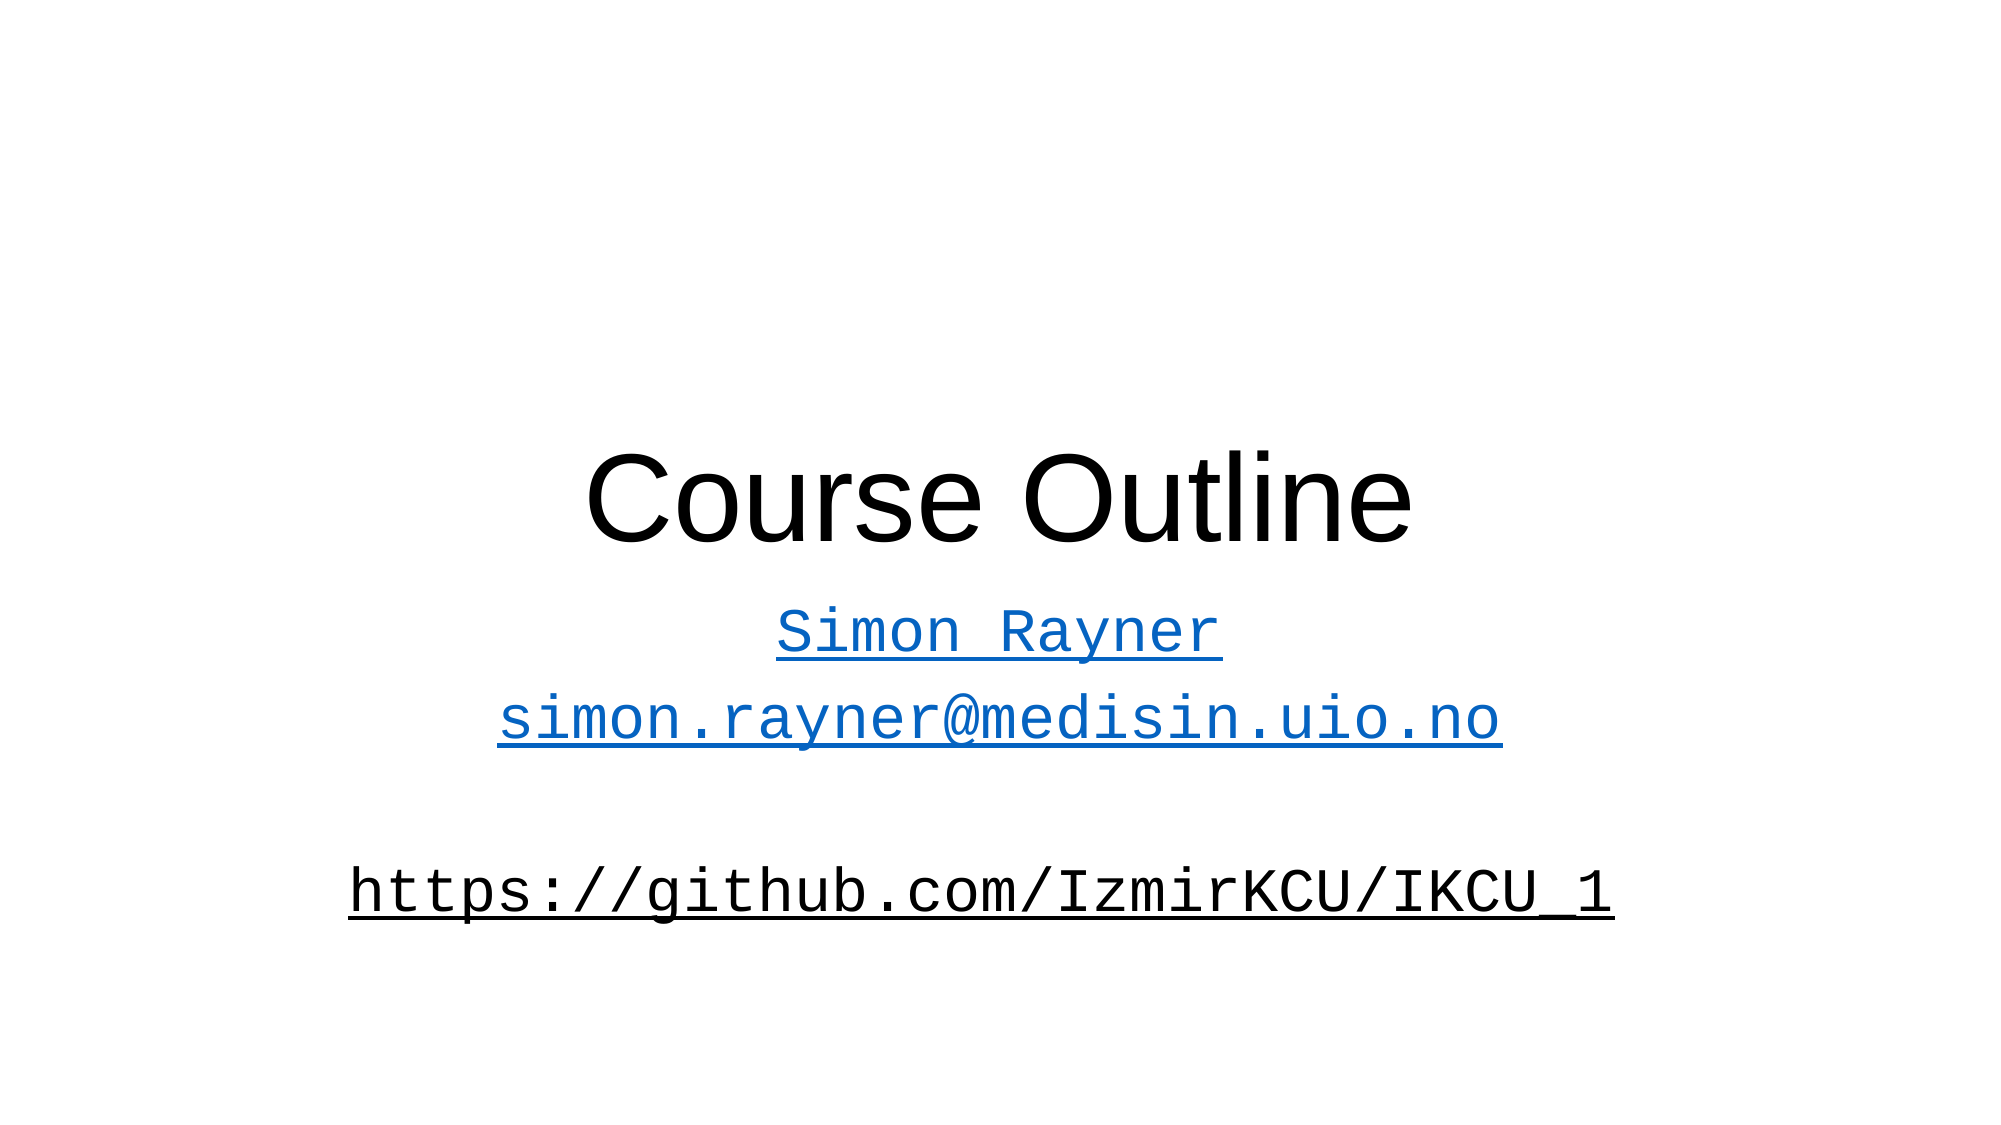

# Course Outline
Simon Rayner
simon.rayner@medisin.uio.no

https://github.com/IzmirKCU/IKCU_1